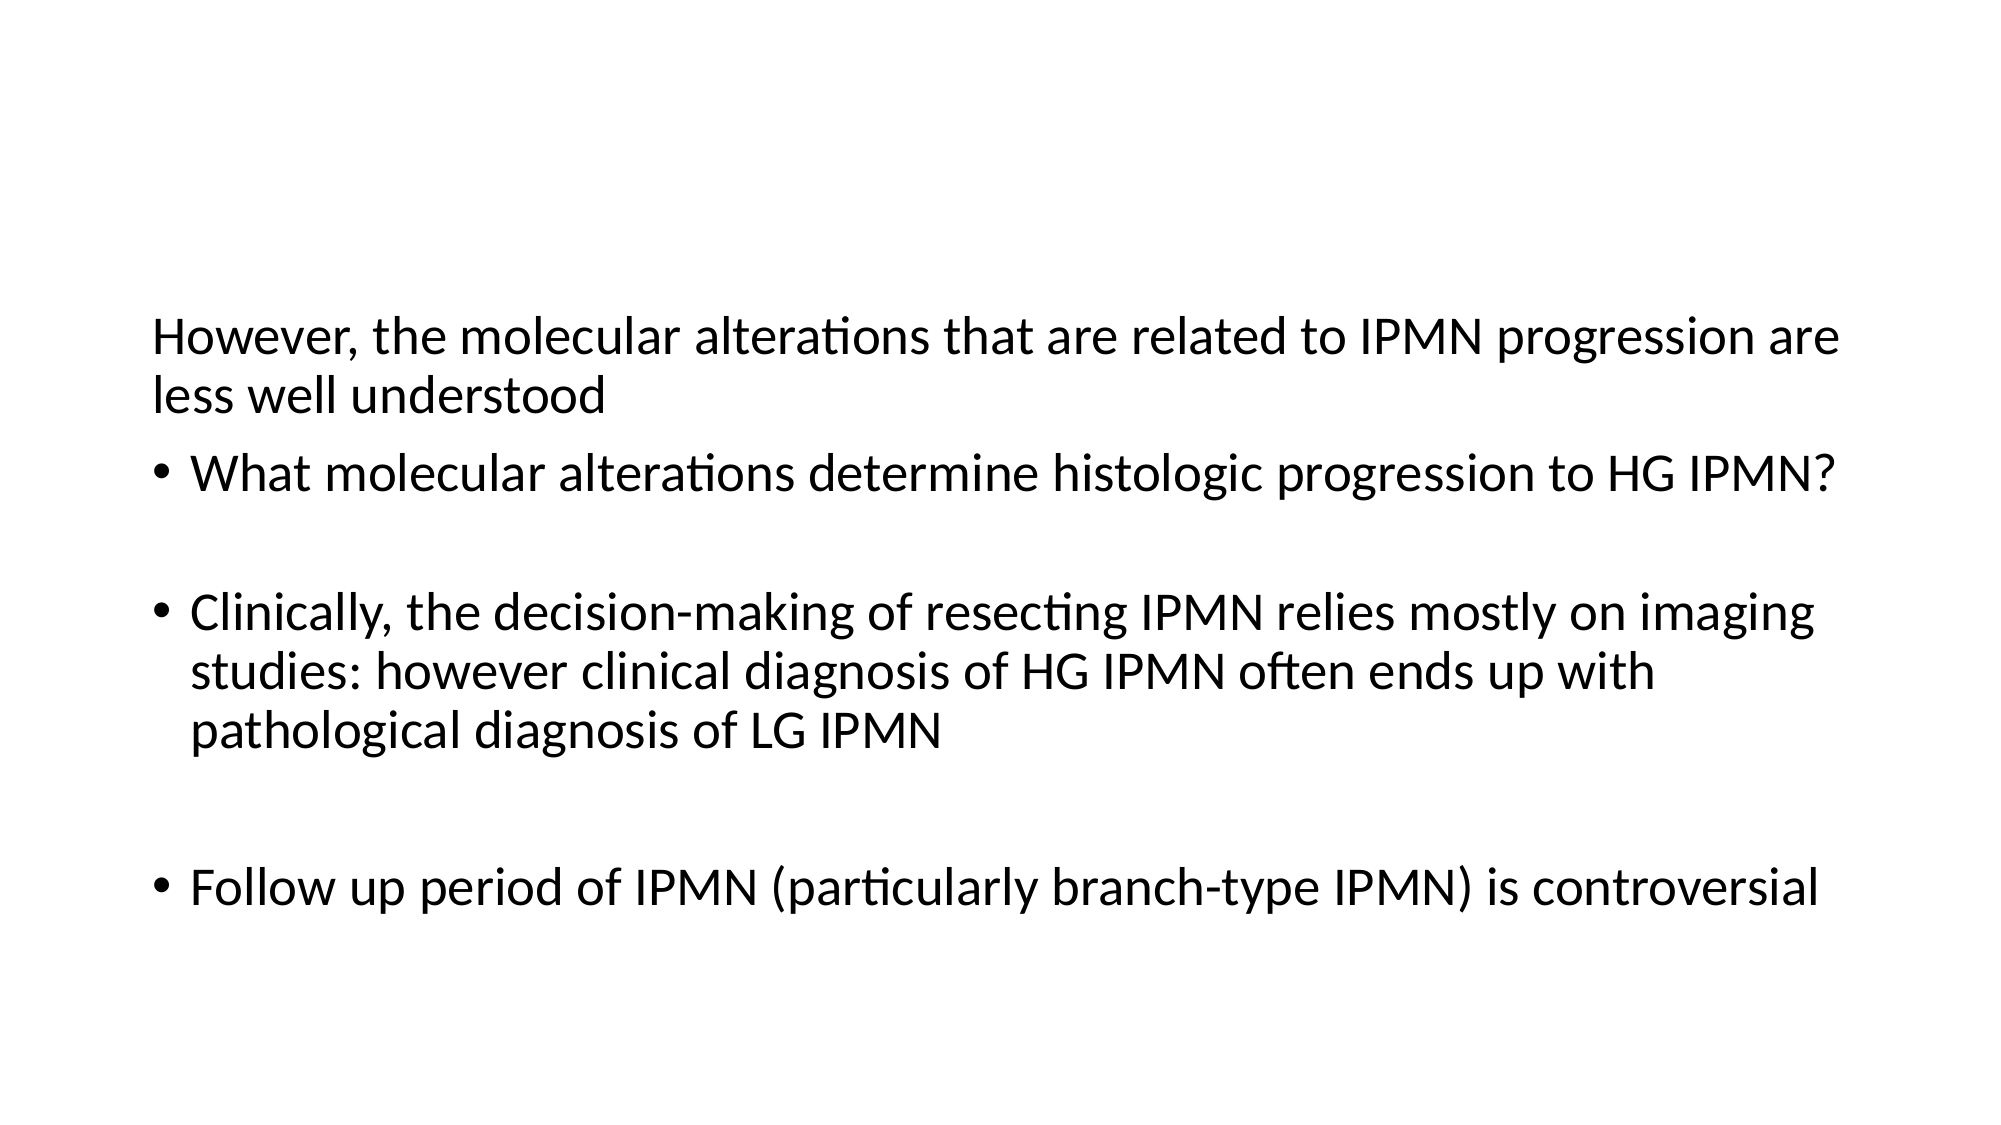

#
However, the molecular alterations that are related to IPMN progression are less well understood
What molecular alterations determine histologic progression to HG IPMN?

Clinically, the decision-making of resecting IPMN relies mostly on imaging studies: however clinical diagnosis of HG IPMN often ends up with pathological diagnosis of LG IPMN

Follow up period of IPMN (particularly branch-type IPMN) is controversial